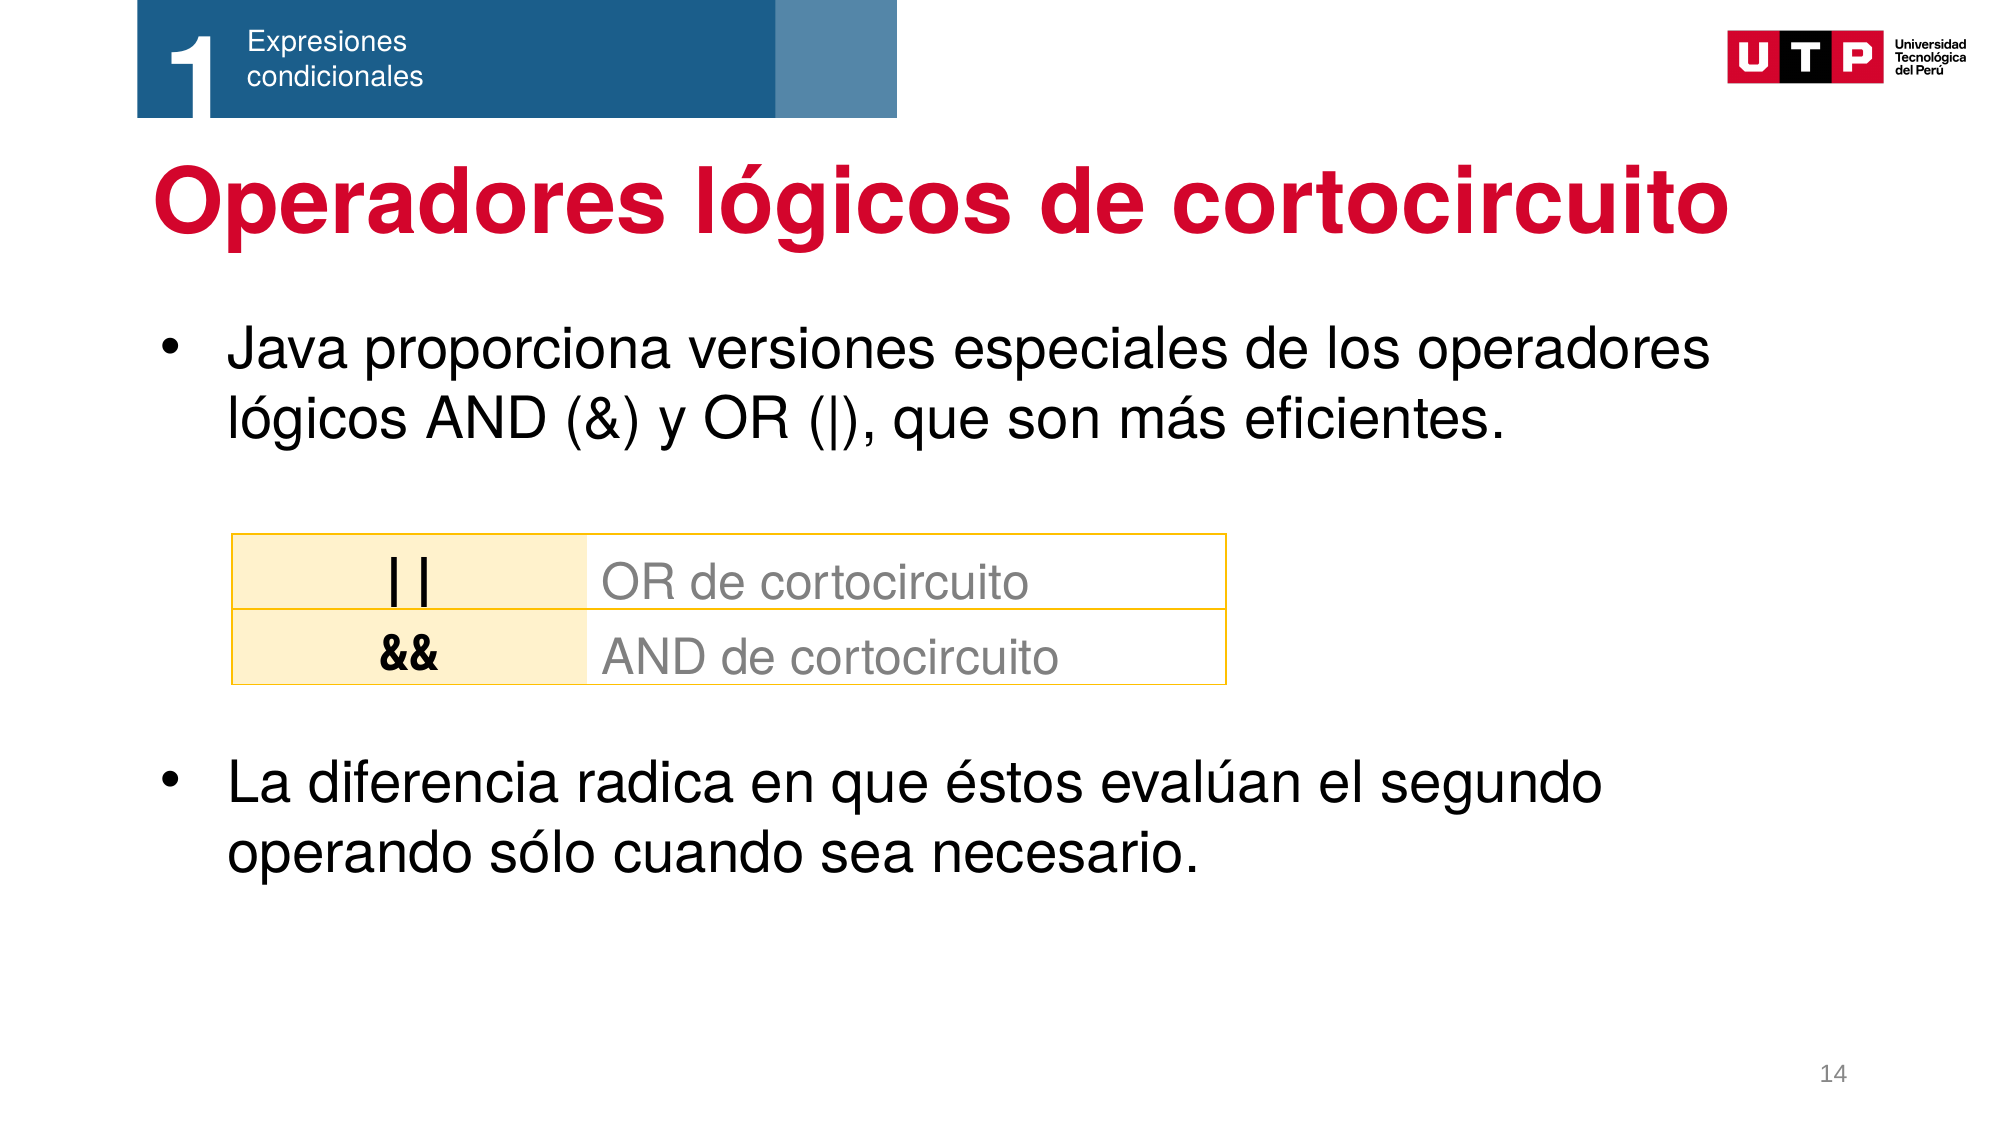

1

Expresiones
condicionales
# Operadores lógicos de cortocircuito
Java proporciona versiones especiales de los operadores lógicos AND (&) y OR (|), que son más eficientes.

La diferencia radica en que éstos evalúan el segundo operando sólo cuando sea necesario.
| || | OR de cortocircuito |
| --- | --- |
| && | AND de cortocircuito |
14